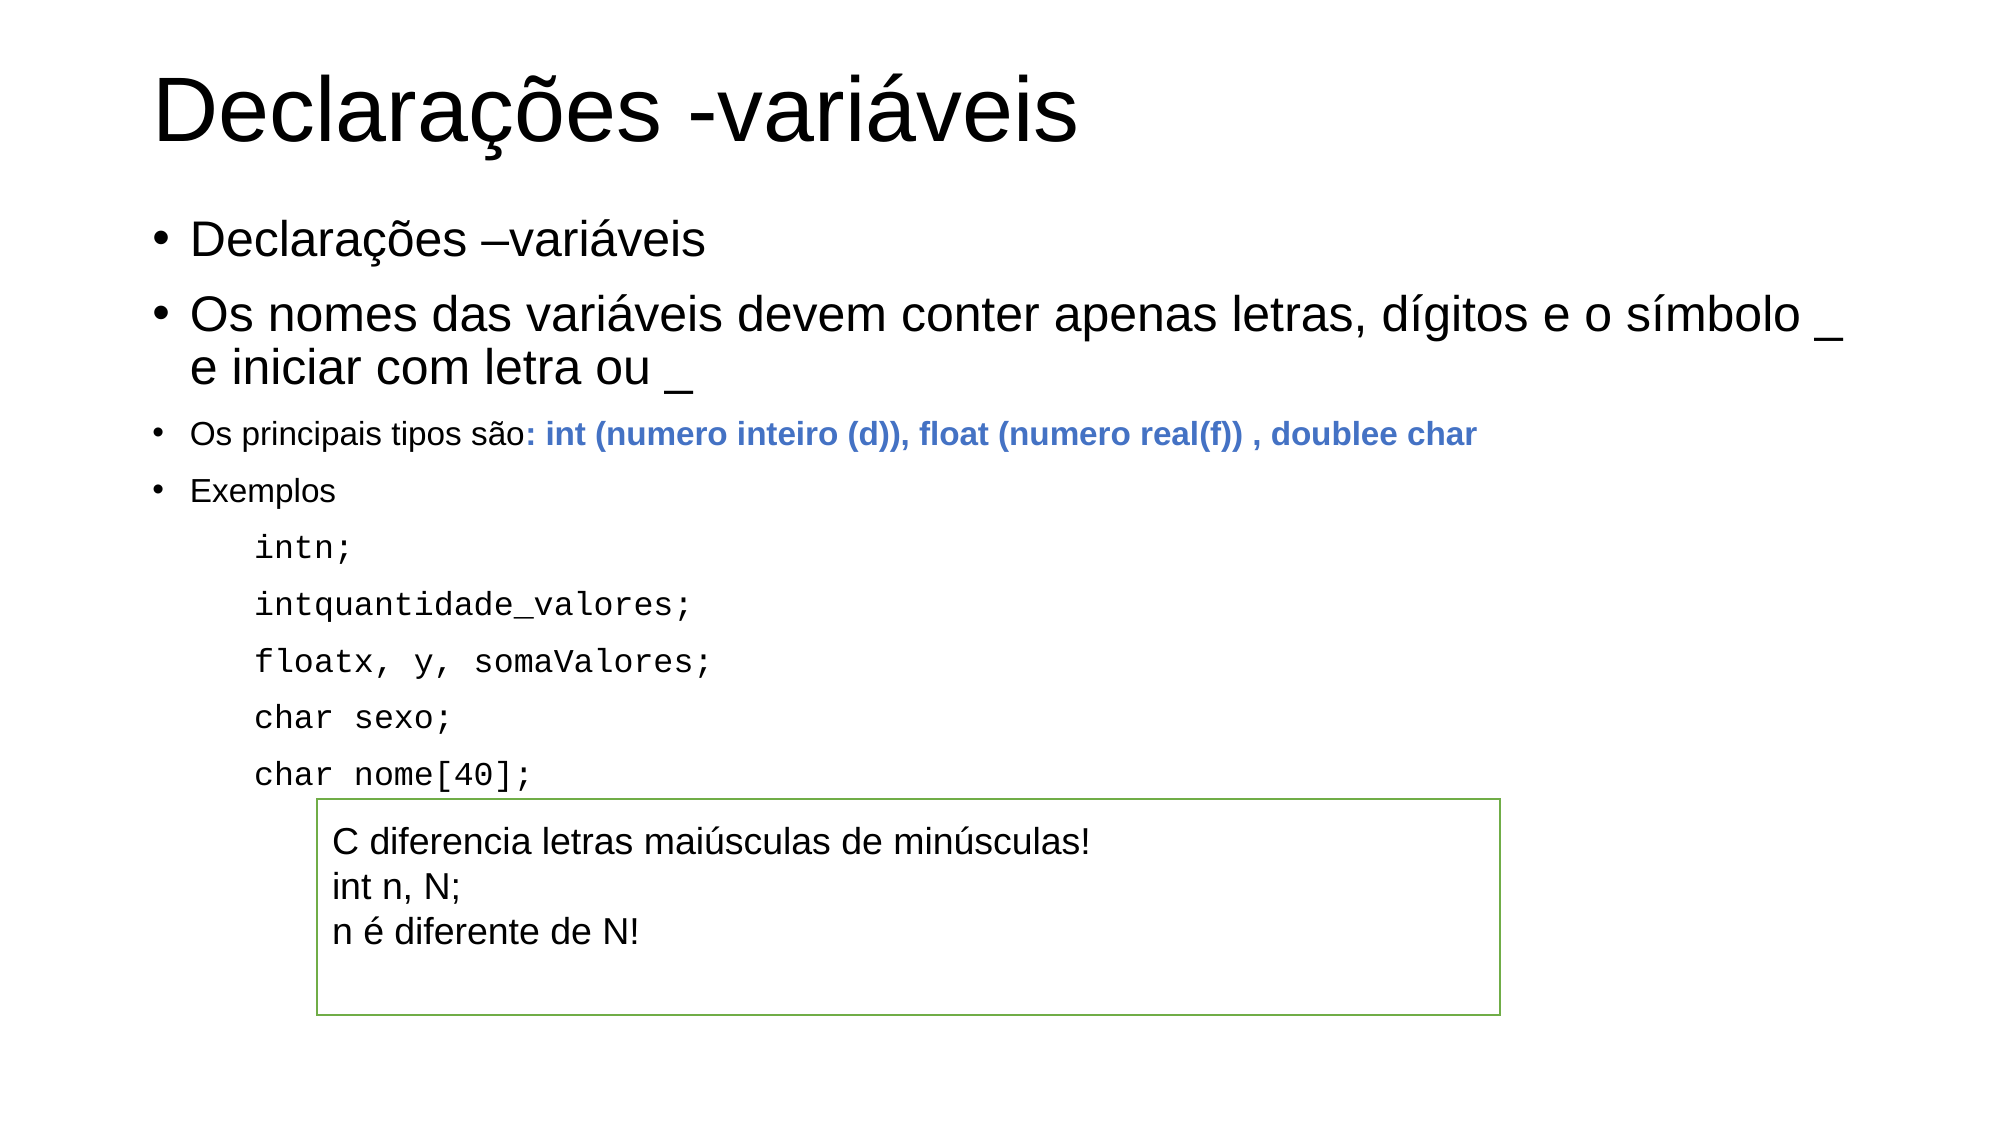

# Declarações -variáveis
Declarações –variáveis
Os nomes das variáveis devem conter apenas letras, dígitos e o símbolo _ e iniciar com letra ou _
Os principais tipos são: int (numero inteiro (d)), float (numero real(f)) , doublee char
Exemplos
           intn;
           intquantidade_valores;
           floatx, y, somaValores;
           char sexo;
           char nome[40];
C diferencia letras maiúsculas de minúsculas!
int n, N;
n é diferente de N!